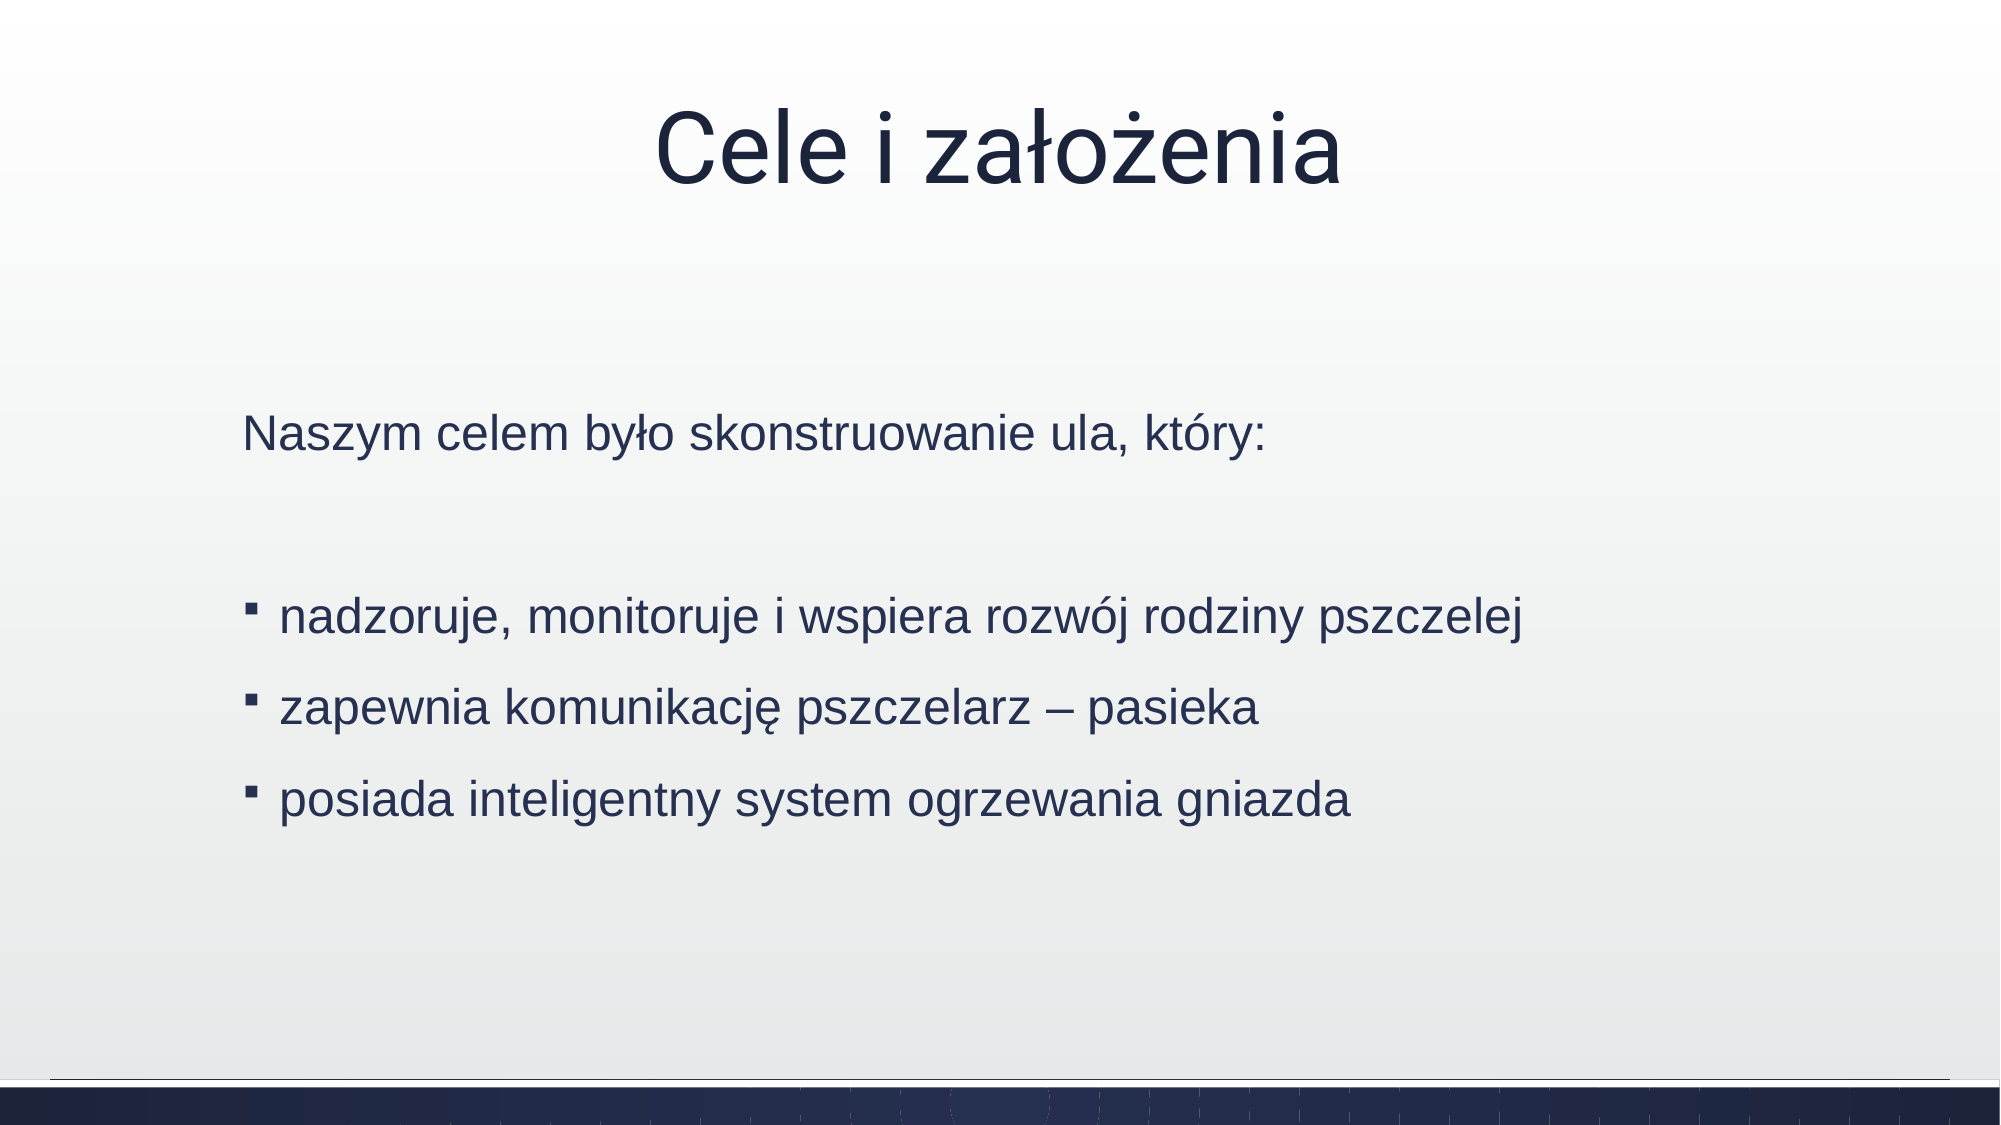

Cele i założenia

Naszym celem było skonstruowanie ula, który:

nadzoruje, monitoruje i wspiera rozwój rodziny pszczelej
zapewnia komunikację pszczelarz – pasieka
posiada inteligentny system ogrzewania gniazda